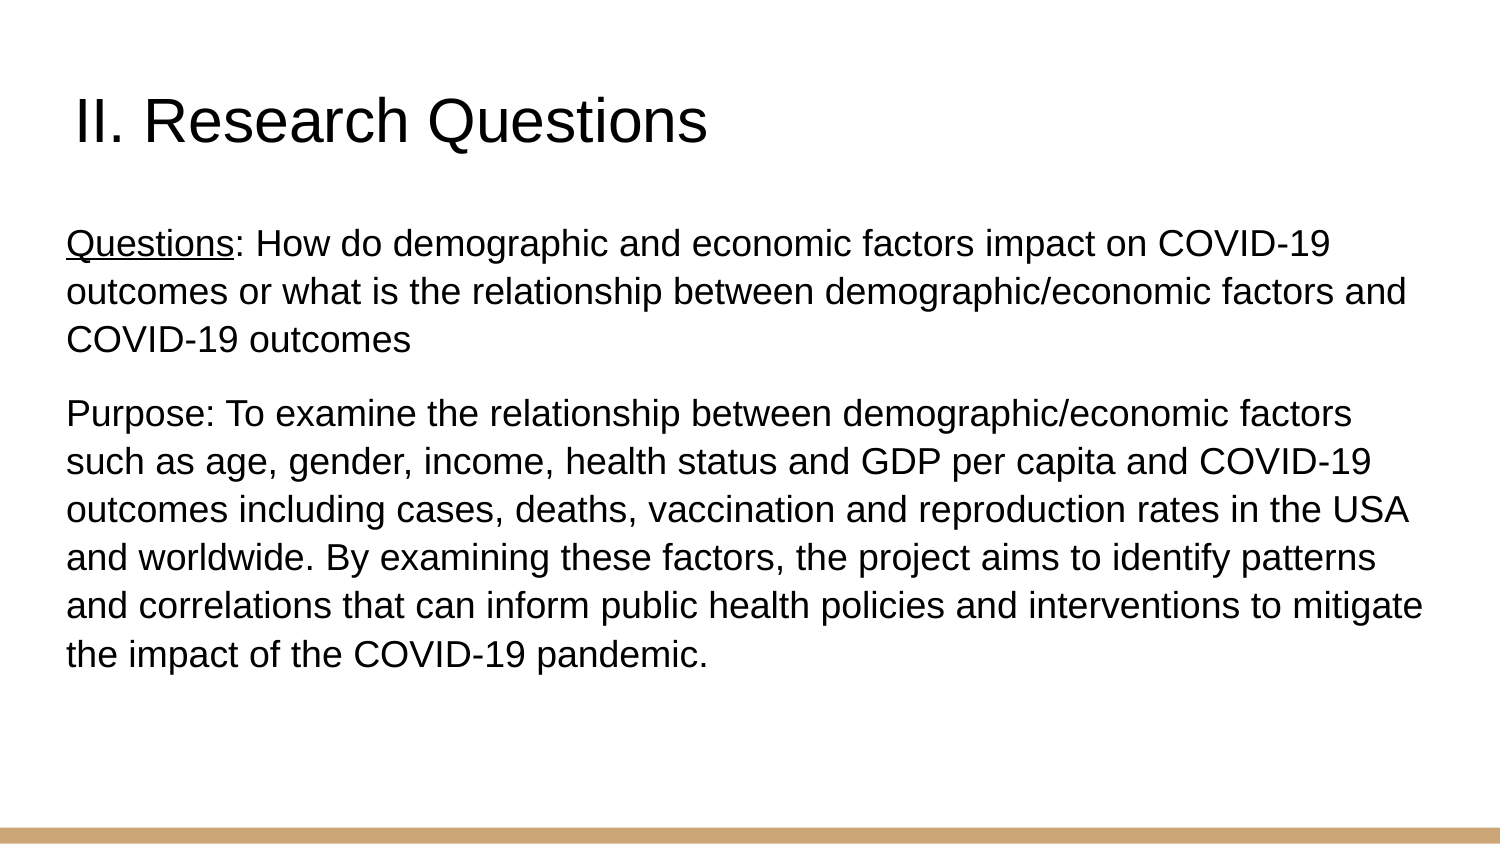

# II. Research Questions
Questions: How do demographic and economic factors impact on COVID-19 outcomes or what is the relationship between demographic/economic factors and COVID-19 outcomes
Purpose: To examine the relationship between demographic/economic factors such as age, gender, income, health status and GDP per capita and COVID-19 outcomes including cases, deaths, vaccination and reproduction rates in the USA and worldwide. By examining these factors, the project aims to identify patterns and correlations that can inform public health policies and interventions to mitigate the impact of the COVID-19 pandemic.